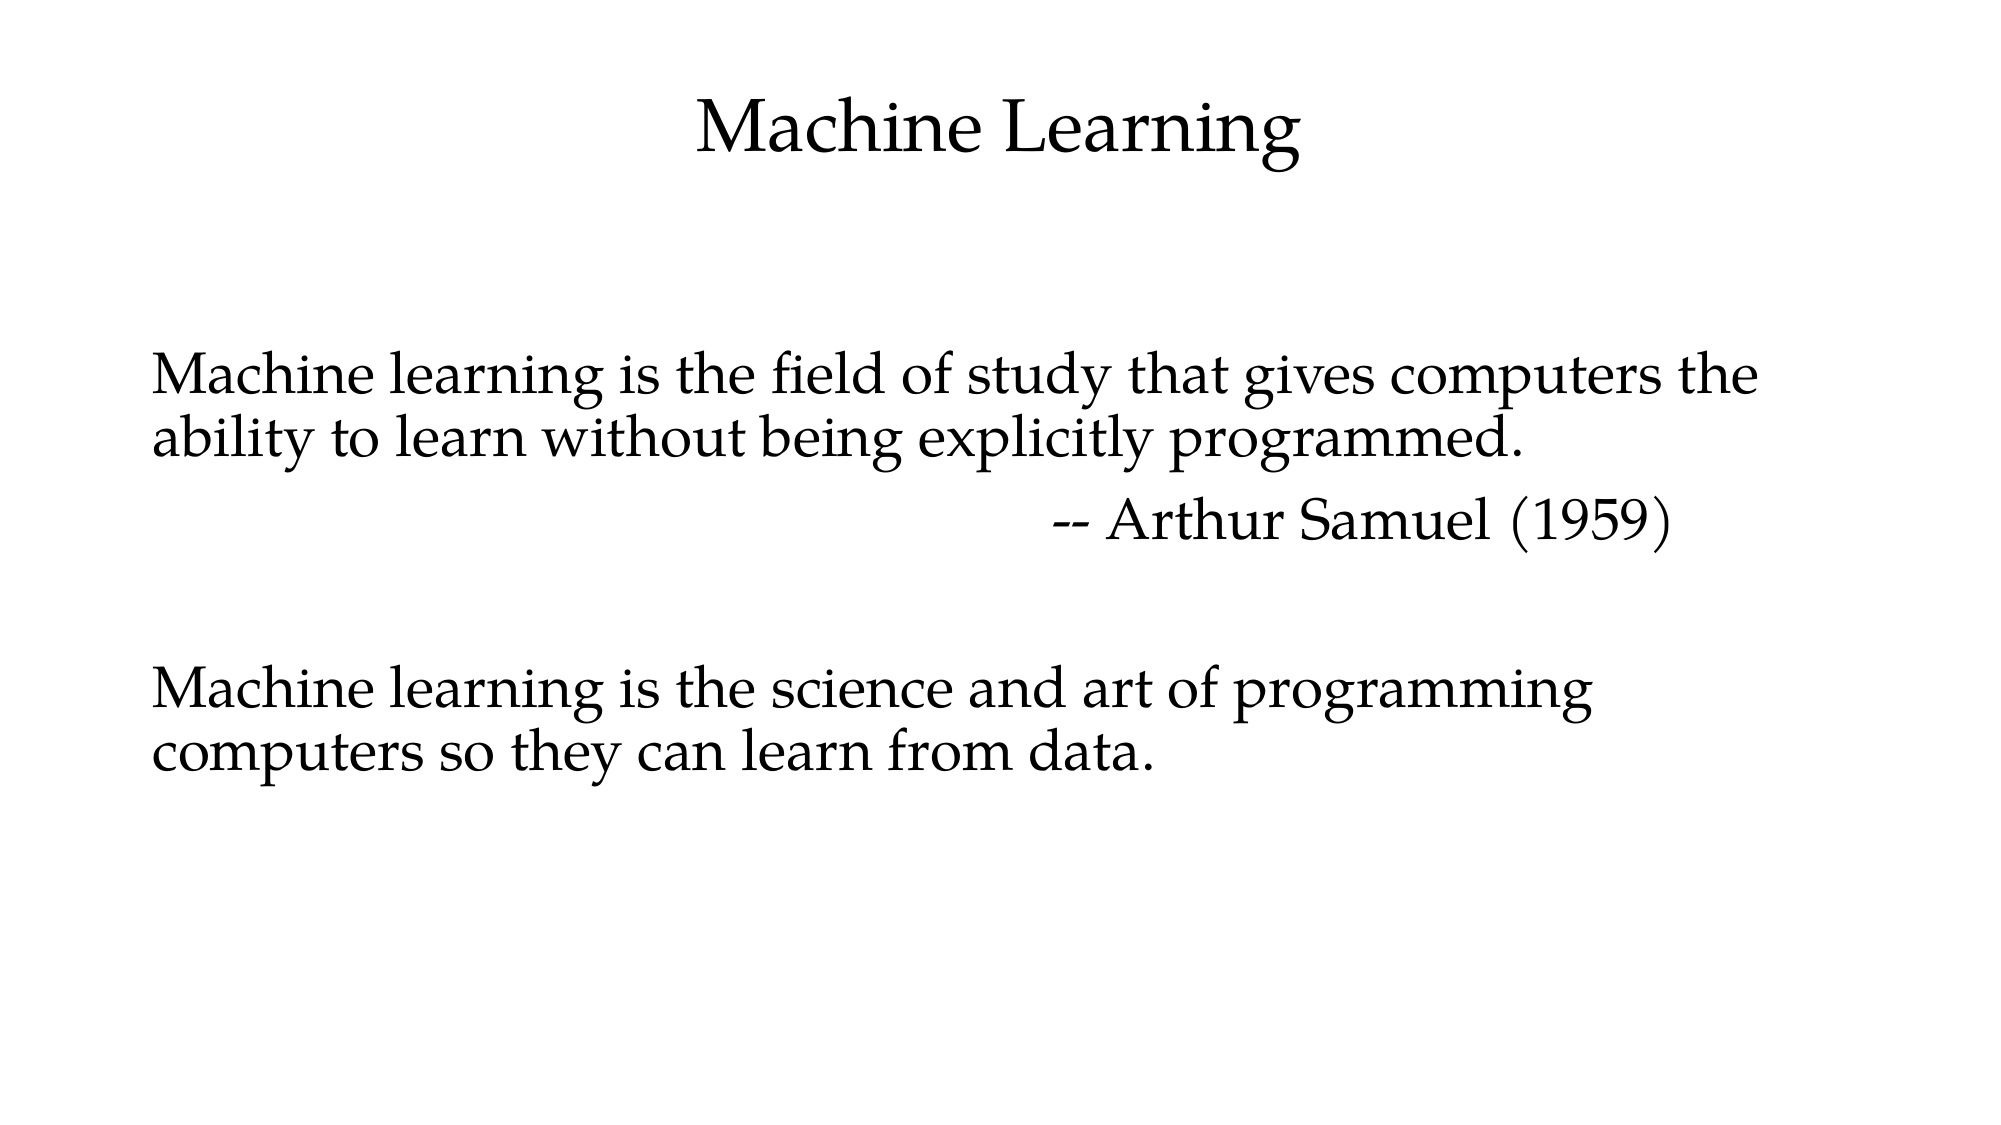

# Machine Learning

Machine learning is the field of study that gives computers the ability to learn without being explicitly programmed.
						-- Arthur Samuel (1959)

Machine learning is the science and art of programming computers so they can learn from data.